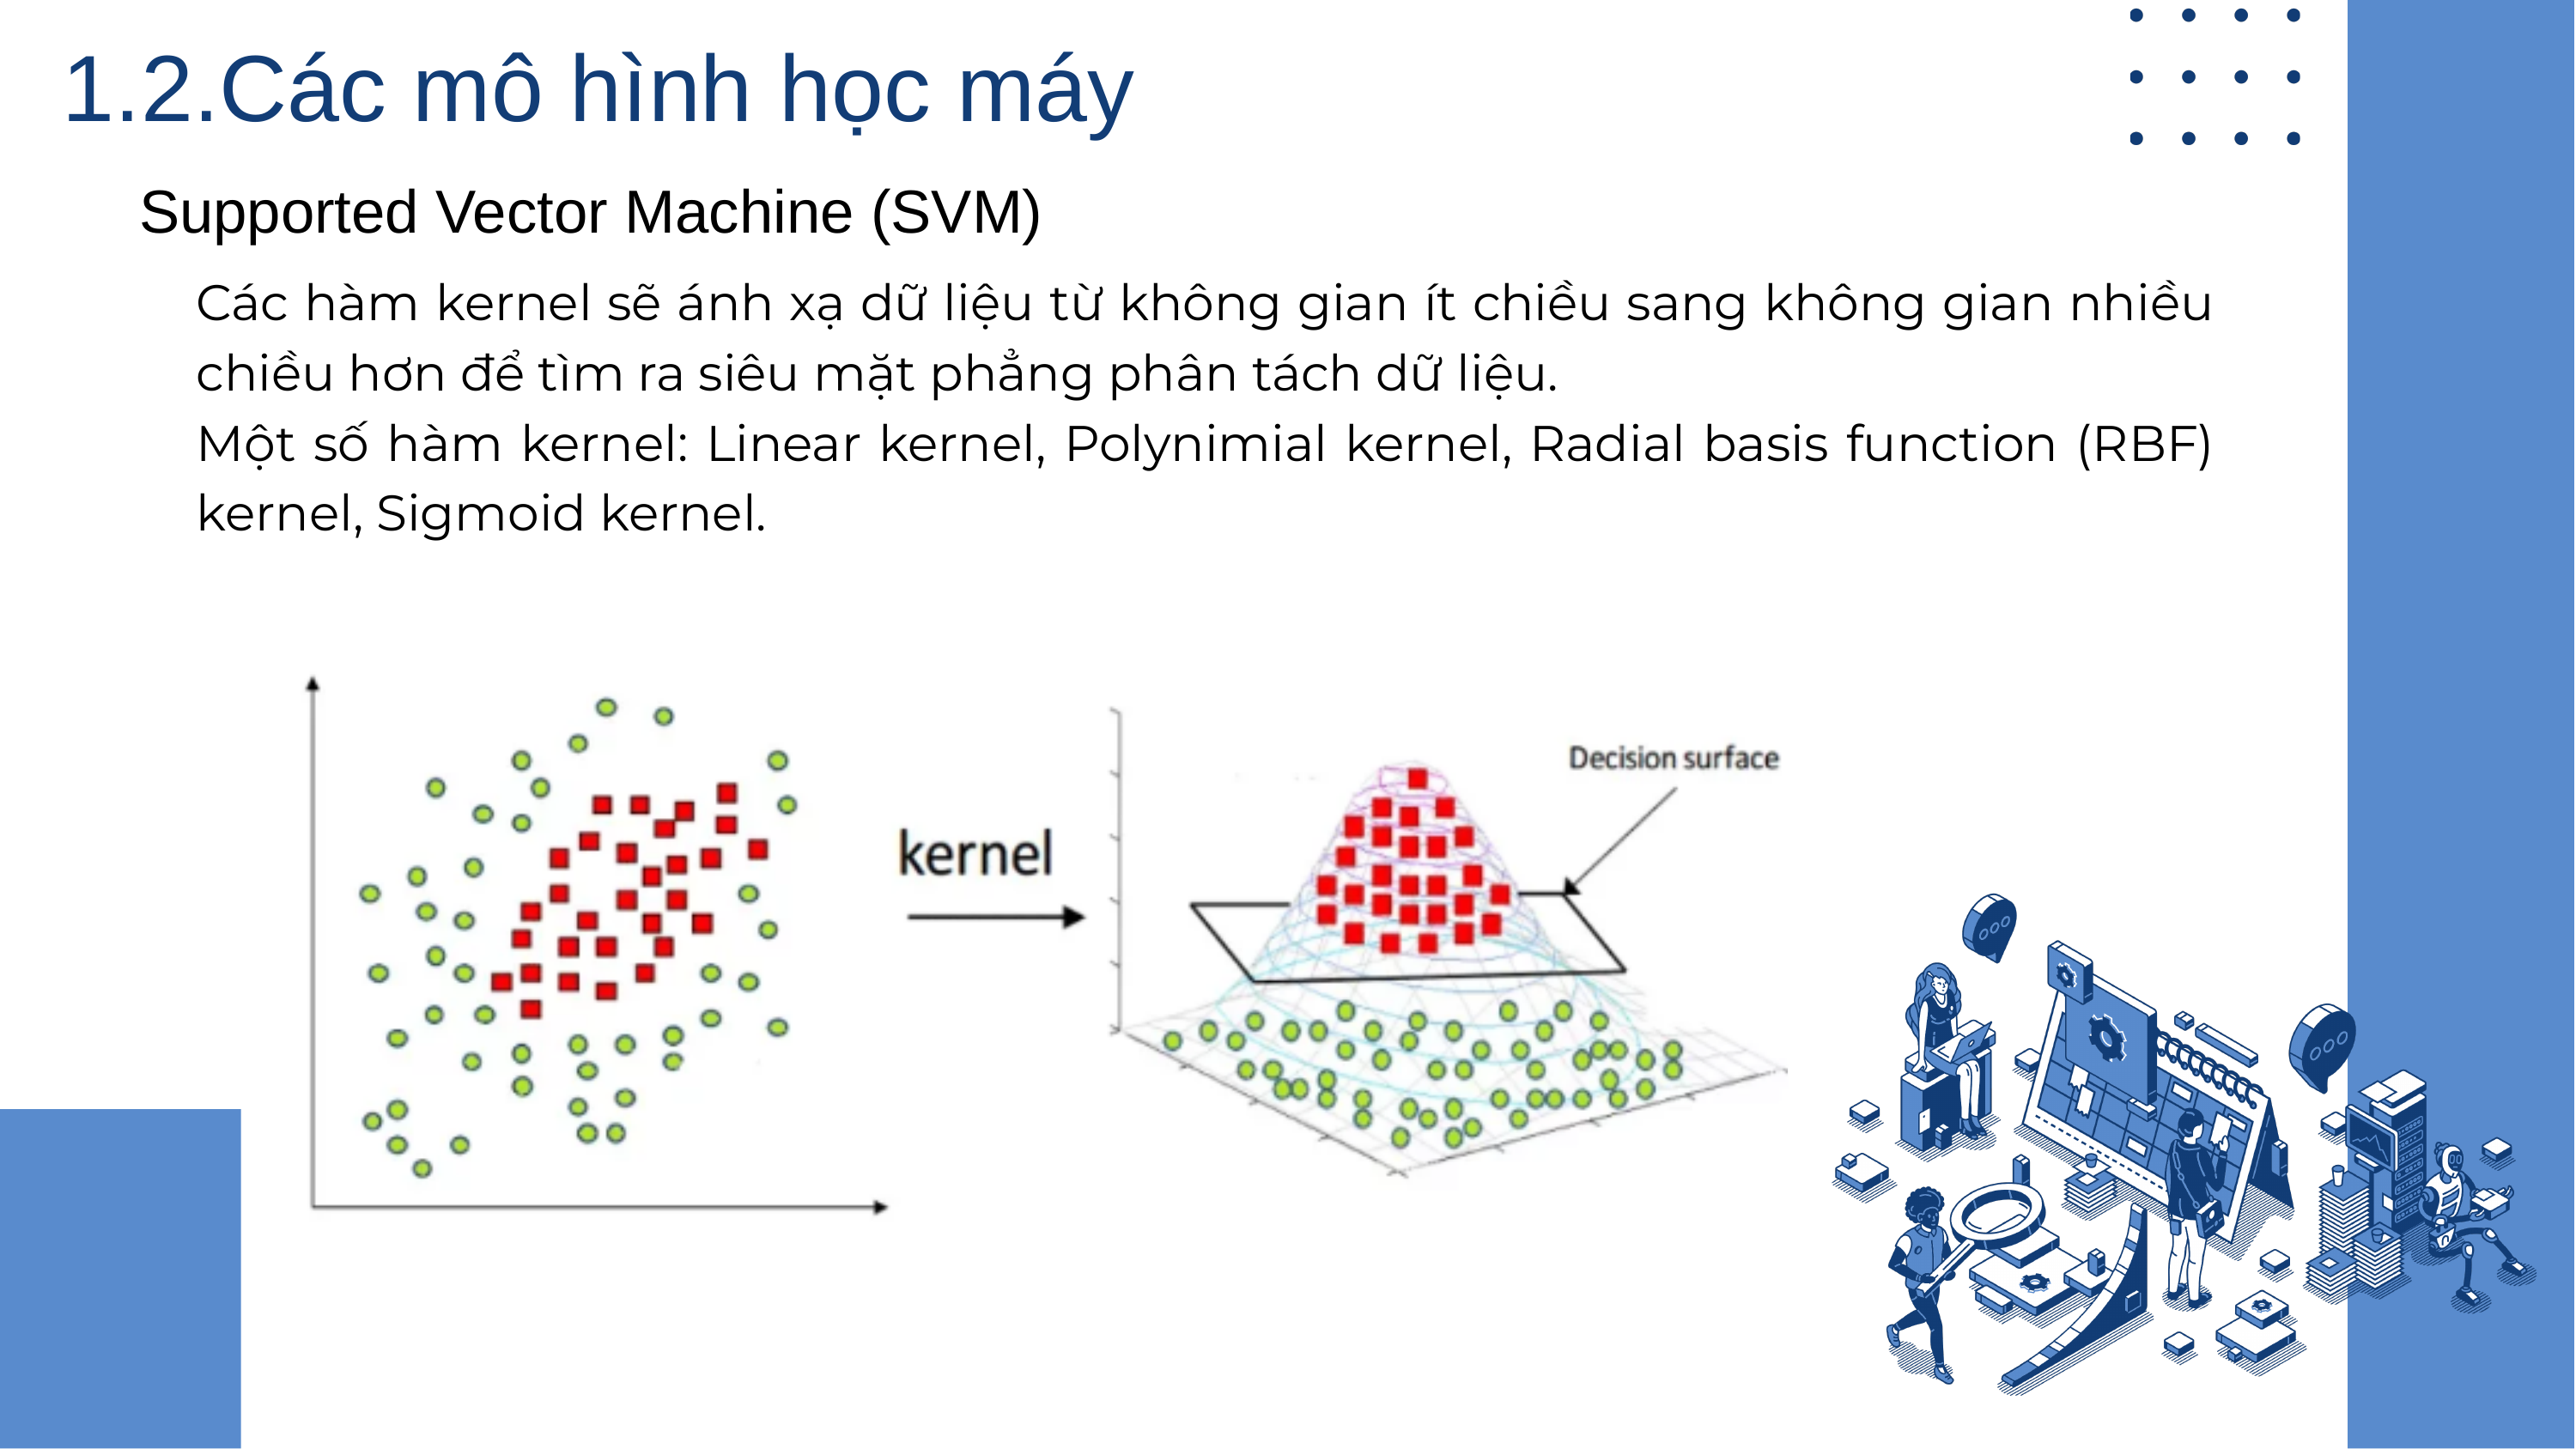

1.2.Các mô hình học máy
Supported Vector Machine (SVM)
Các hàm kernel sẽ ánh xạ dữ liệu từ không gian ít chiều sang không gian nhiều chiều hơn để tìm ra siêu mặt phẳng phân tách dữ liệu.
Một số hàm kernel: Linear kernel, Polynimial kernel, Radial basis function (RBF) kernel, Sigmoid kernel.